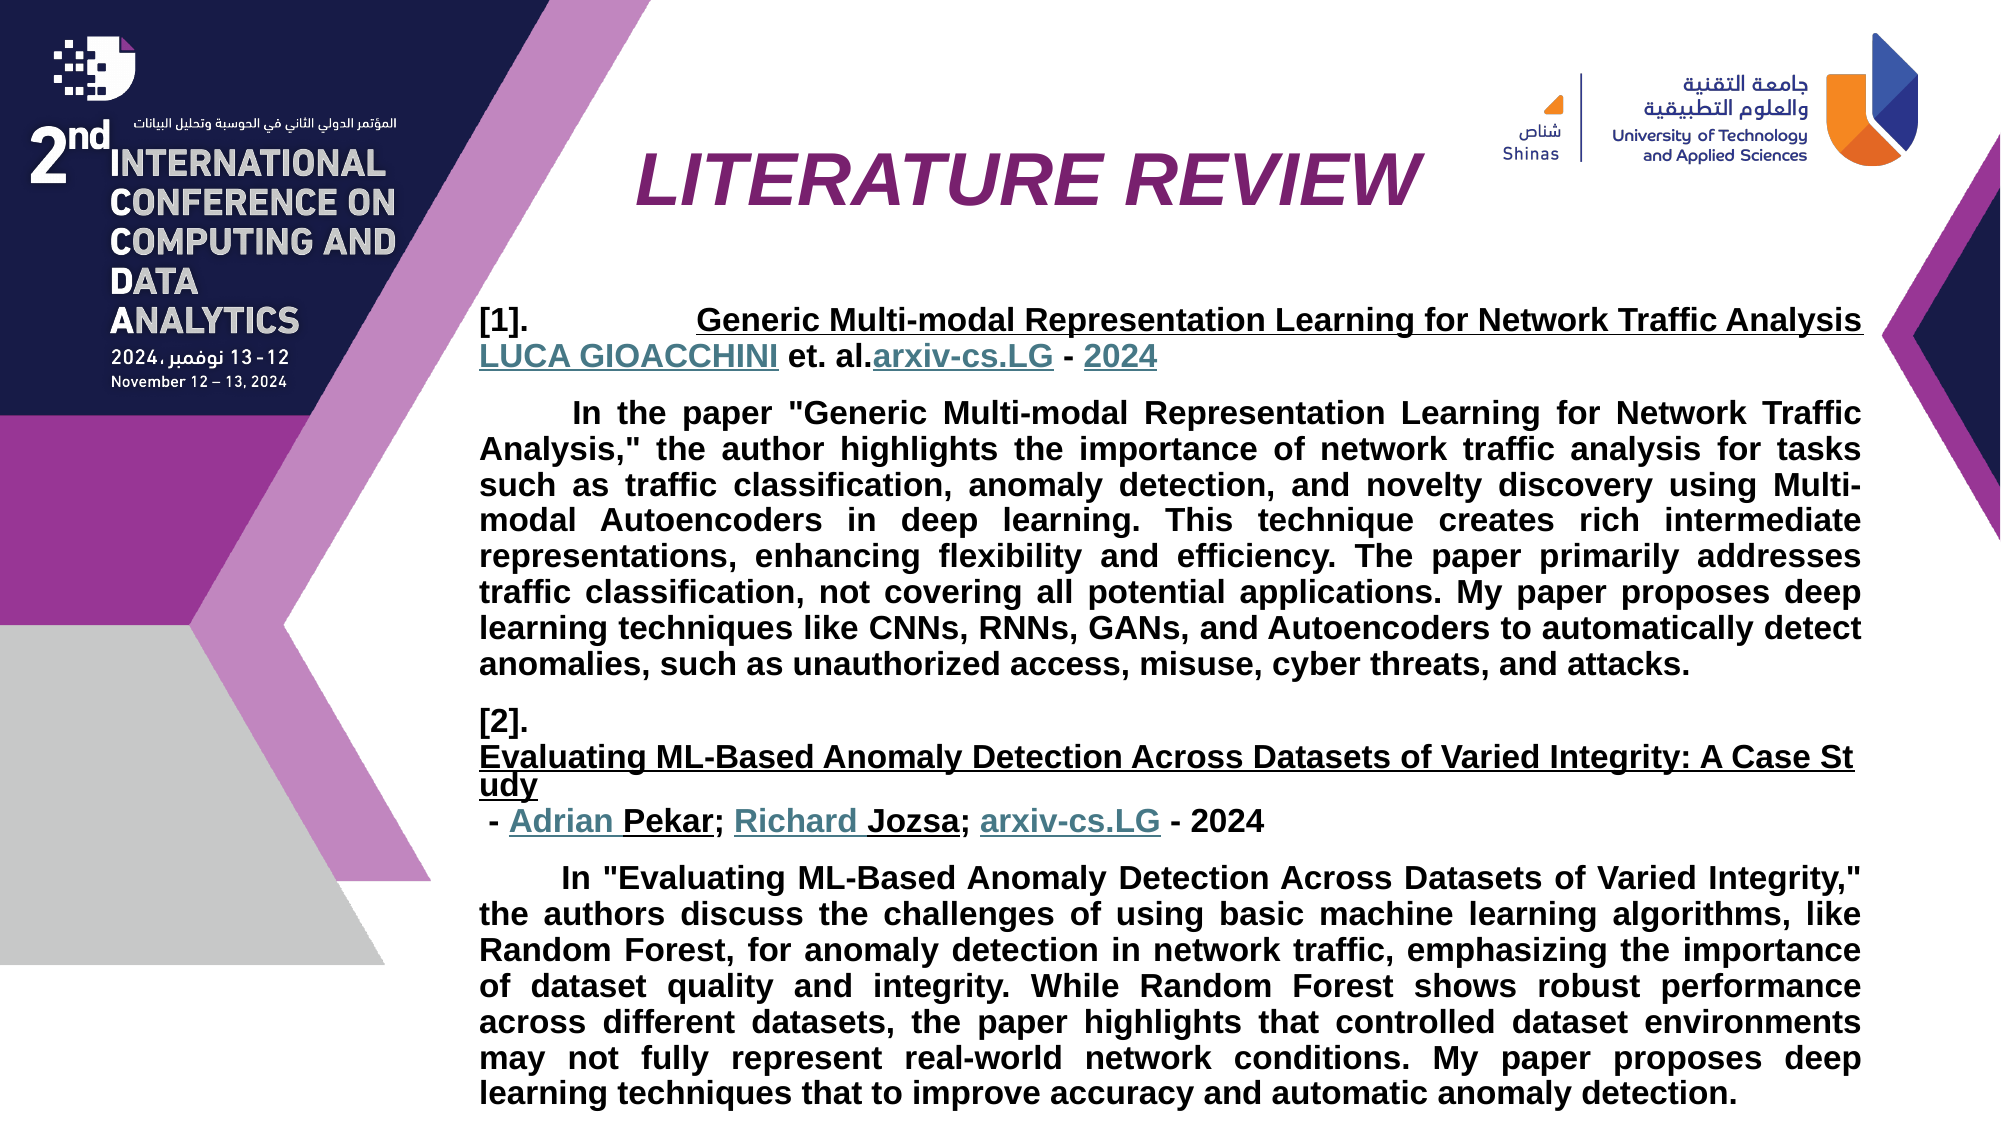

# LITERATURE REVIEW
[1]. Generic Multi-modal Representation Learning for Network Traffic Analysis
LUCA GIOACCHINI et. al.arxiv-cs.LG - 2024
      In the paper "Generic Multi-modal Representation Learning for Network Traffic Analysis," the author highlights the importance of network traffic analysis for tasks such as traffic classification, anomaly detection, and novelty discovery using Multi-modal Autoencoders in deep learning. This technique creates rich intermediate representations, enhancing flexibility and efficiency. The paper primarily addresses traffic classification, not covering all potential applications. My paper proposes deep learning techniques like CNNs, RNNs, GANs, and Autoencoders to automatically detect anomalies, such as unauthorized access, misuse, cyber threats, and attacks.
[2]. Evaluating ML-Based Anomaly Detection Across Datasets of Varied Integrity: A Case Study - Adrian Pekar; Richard Jozsa; arxiv-cs.LG - 2024
       In "Evaluating ML-Based Anomaly Detection Across Datasets of Varied Integrity," the authors discuss the challenges of using basic machine learning algorithms, like Random Forest, for anomaly detection in network traffic, emphasizing the importance of dataset quality and integrity. While Random Forest shows robust performance across different datasets, the paper highlights that controlled dataset environments may not fully represent real-world network conditions. My paper proposes deep learning techniques that to improve accuracy and automatic anomaly detection.